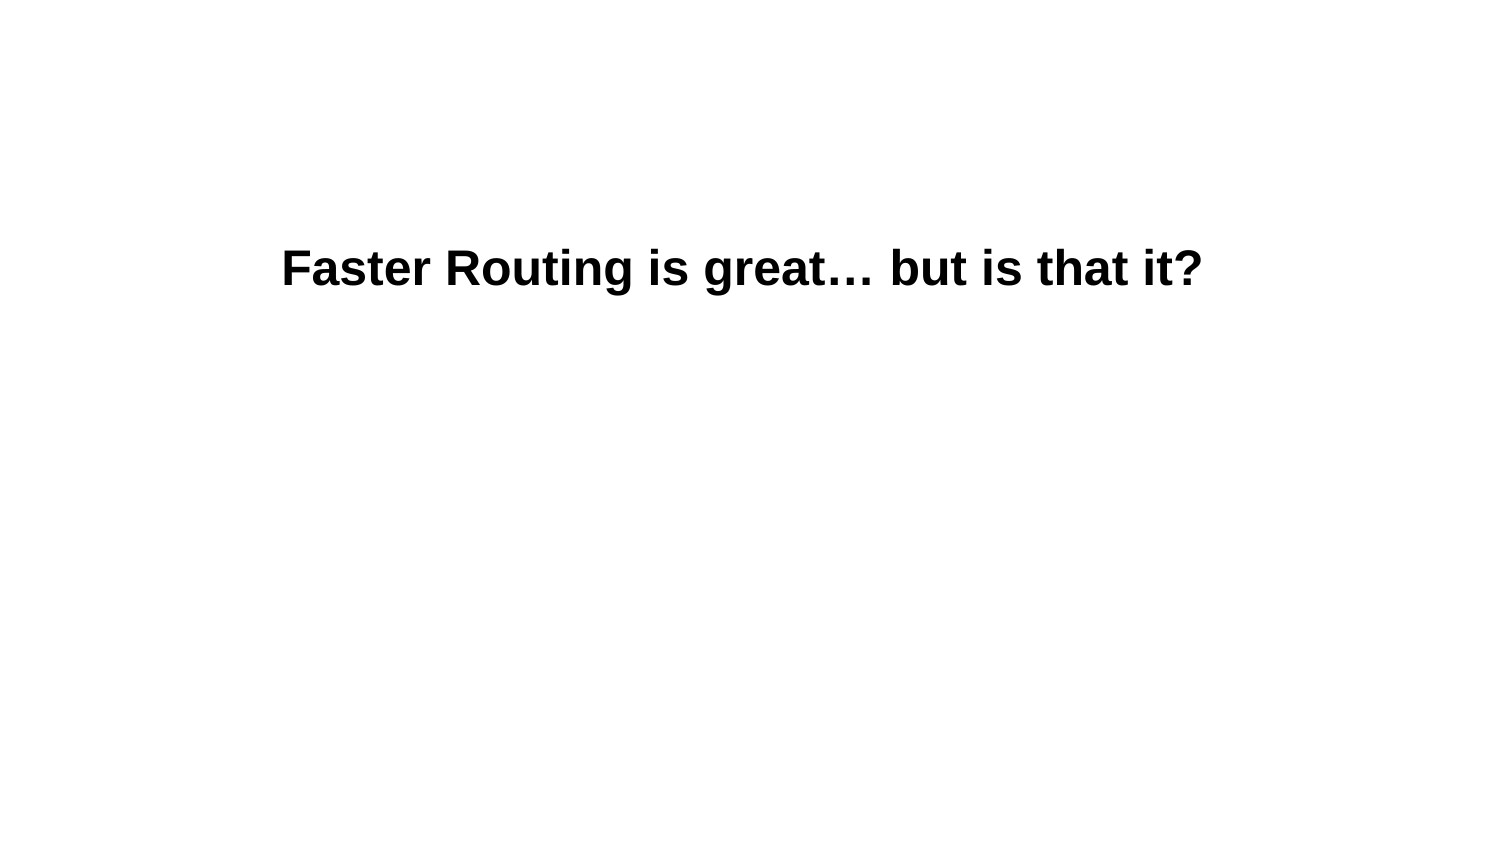

# Faster Routing is great… but is that it?